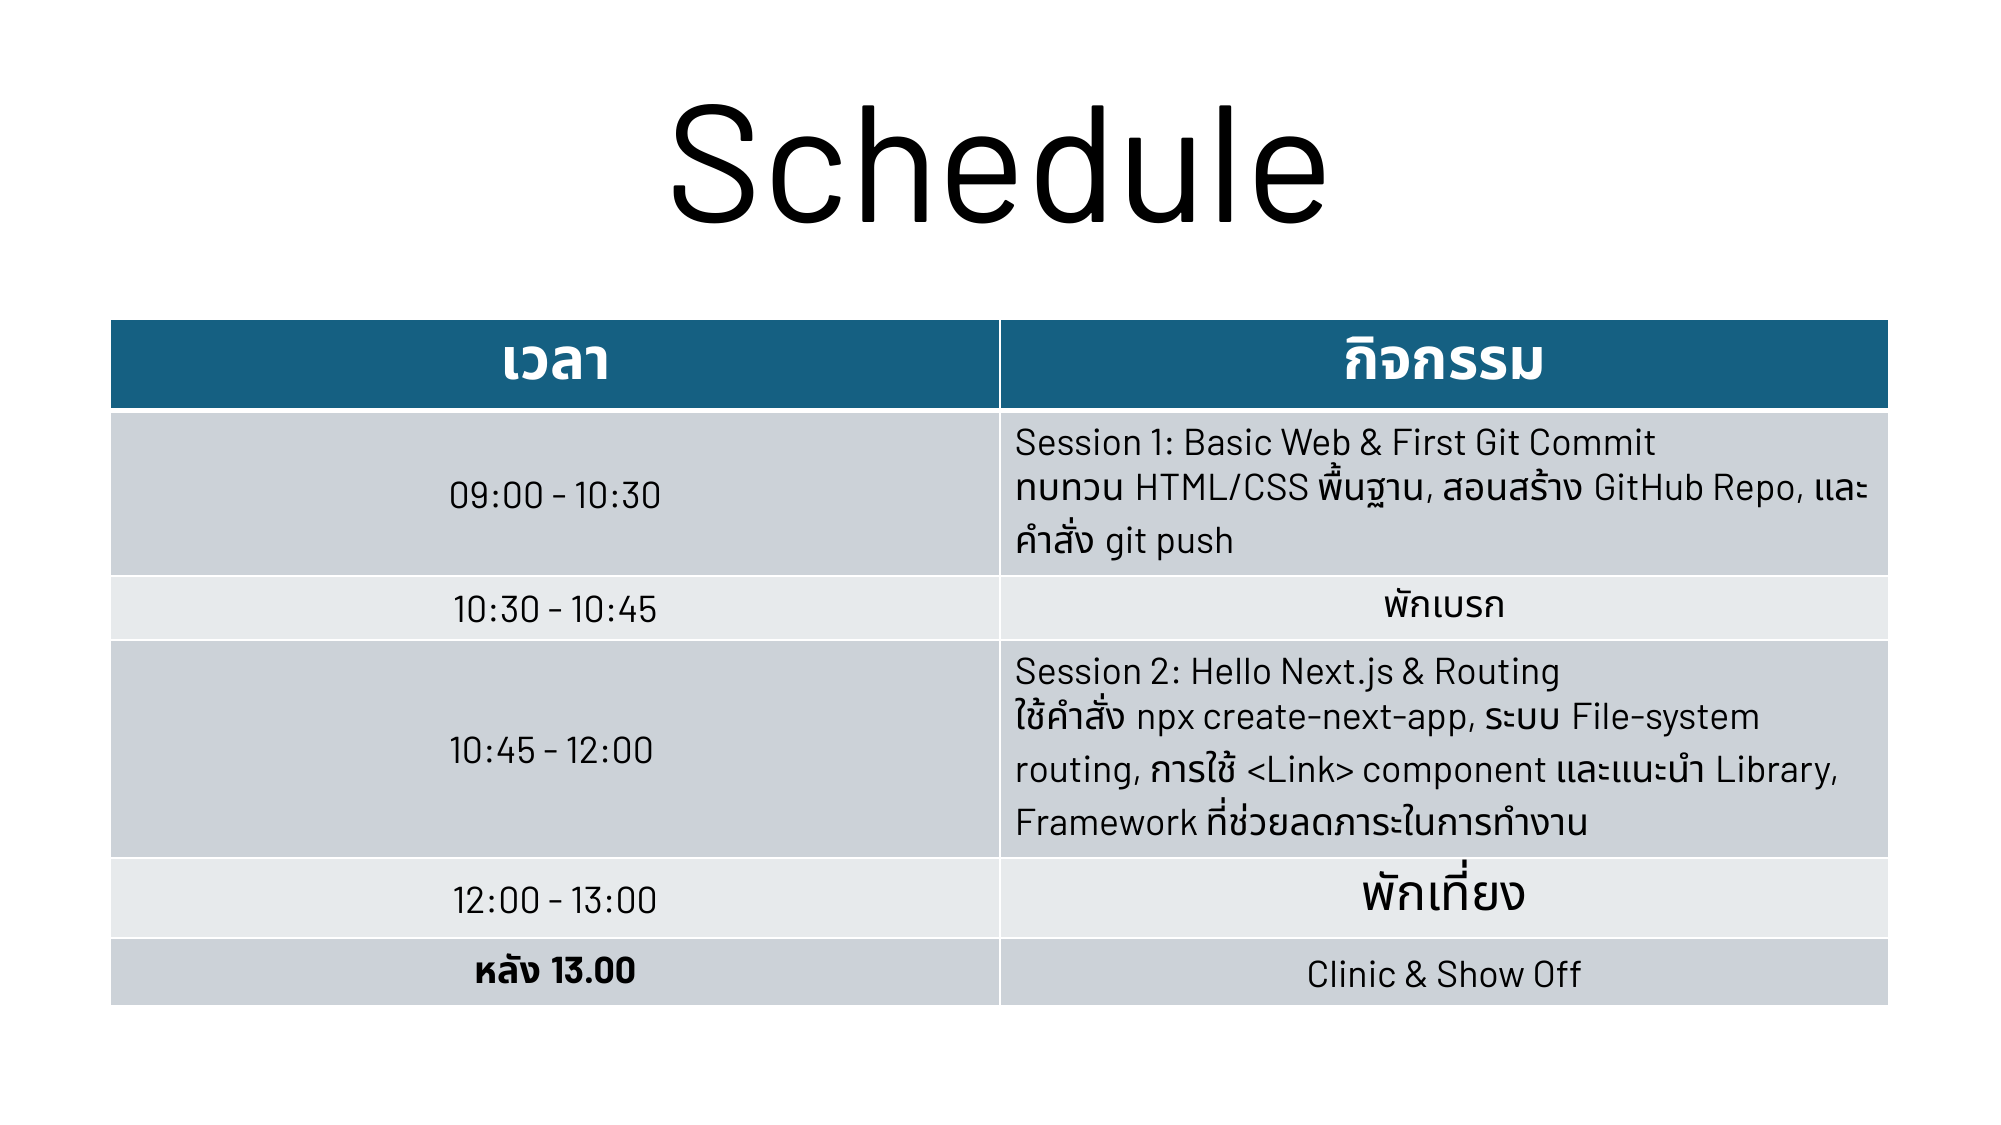

# Schedule
| เวลา | กิจกรรม |
| --- | --- |
| 09:00 - 10:30 | Session 1: Basic Web & First Git Commit ทบทวน HTML/CSS พื้นฐาน, สอนสร้าง GitHub Repo, และคำสั่ง git push |
| 10:30 - 10:45 | พักเบรก |
| 10:45 - 12:00 | Session 2: Hello Next.js & Routing ใช้คำสั่ง npx create-next-app, ระบบ File-system routing, การใช้ <Link> component และแนะนำ Library, Framework ที่ช่วยลดภาระในการทำงาน |
| 12:00 - 13:00 | พักเที่ยง |
| หลัง 13.00 | Clinic & Show Off |